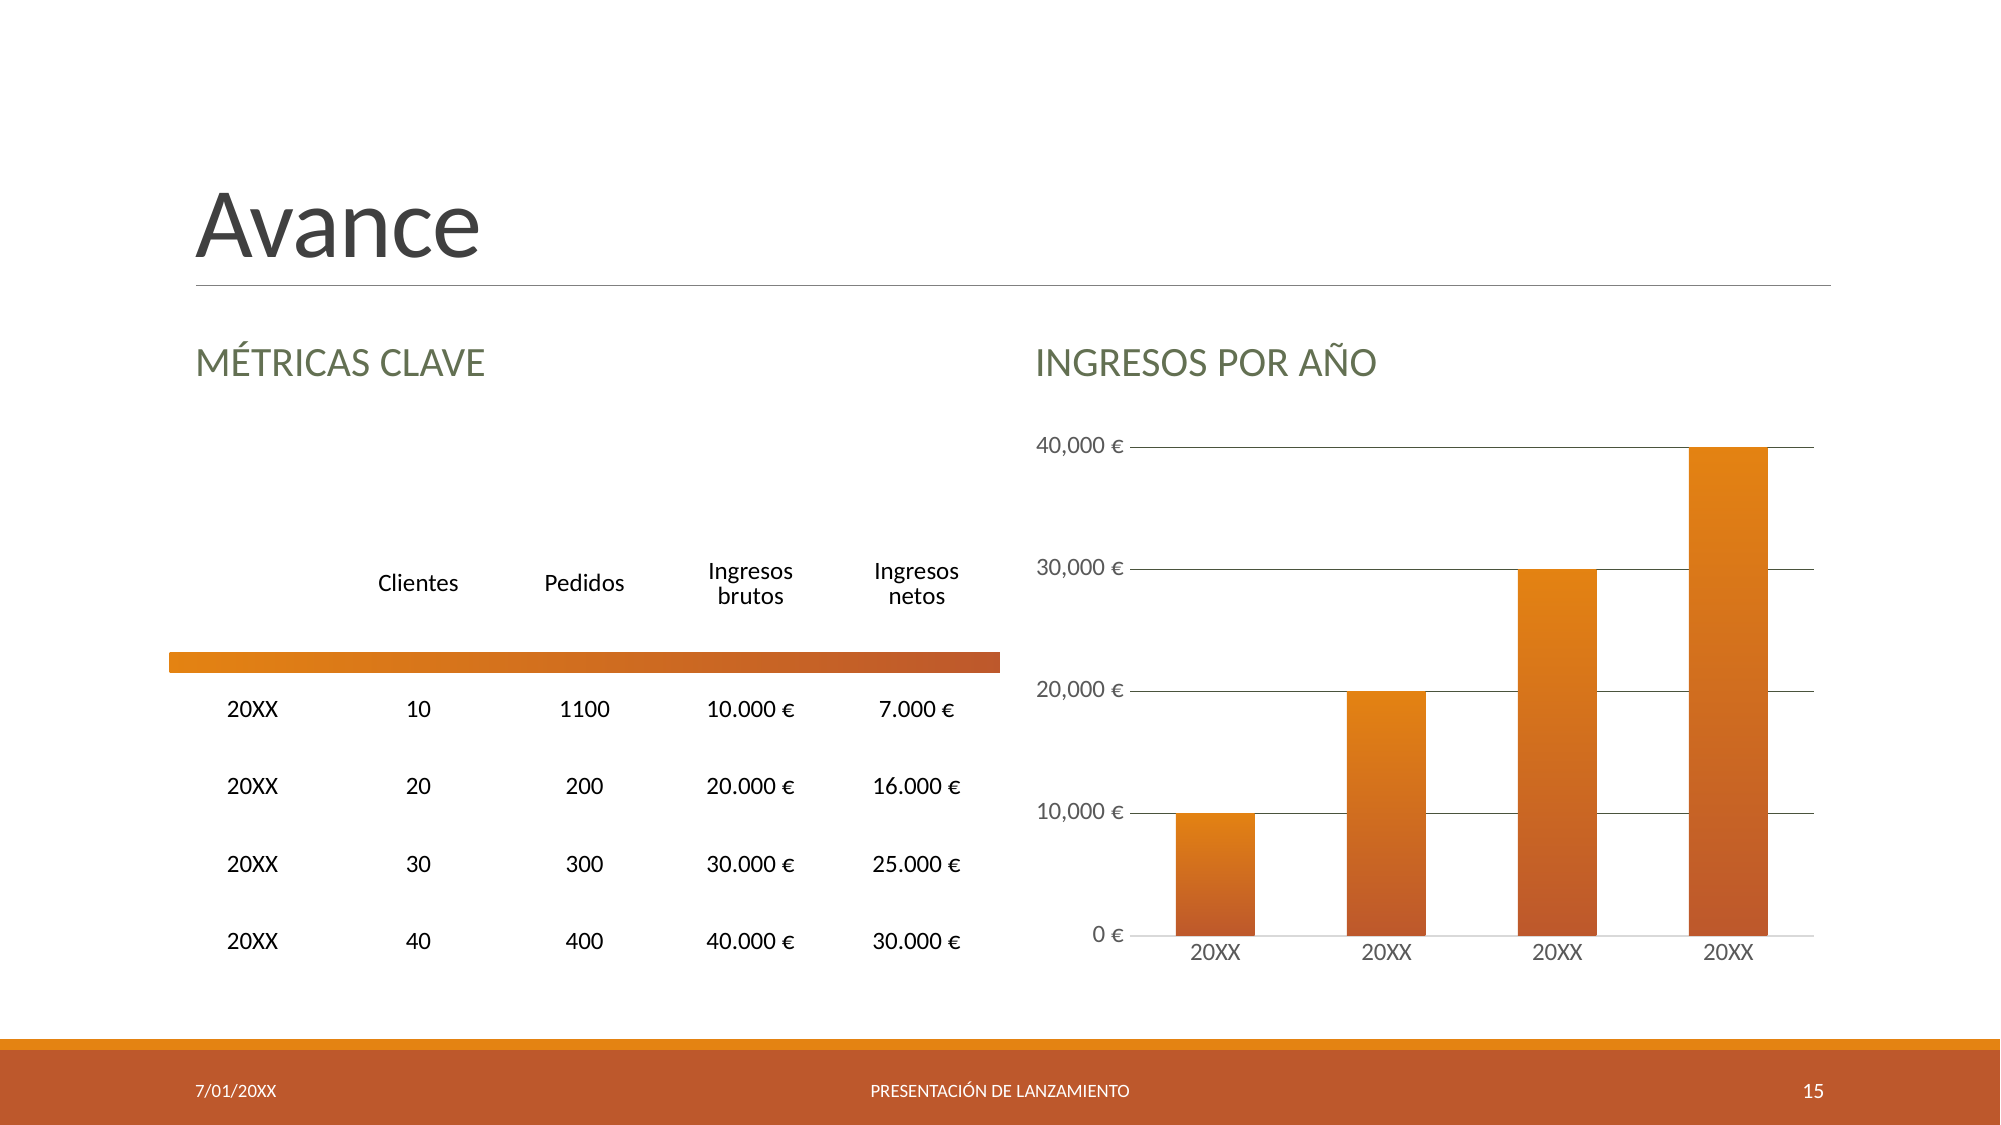

# Avance
Métricas clave
Ingresos por año

### Chart

| Category | Serie 1 |
|---|---|
| 20XX | 10000.0 |
| 20XX | 20000.0 |
| 20XX | 30000.0 |
| 20XX | 40000.0 |
|  | Clientes | Pedidos | Ingresos brutos | Ingresos netos |
| --- | --- | --- | --- | --- |
|  |  |  |  |  |
| 20XX | 10 | 1100 | 10.000 € | 7.000 € |
| 20XX | 20 | 200 | 20.000 € | 16.000 € |
| 20XX | 30 | 300 | 30.000 € | 25.000 € |
| 20XX | 40 | 400 | 40.000 € | 30.000 € |
7/01/20XX
Presentación de lanzamiento
15